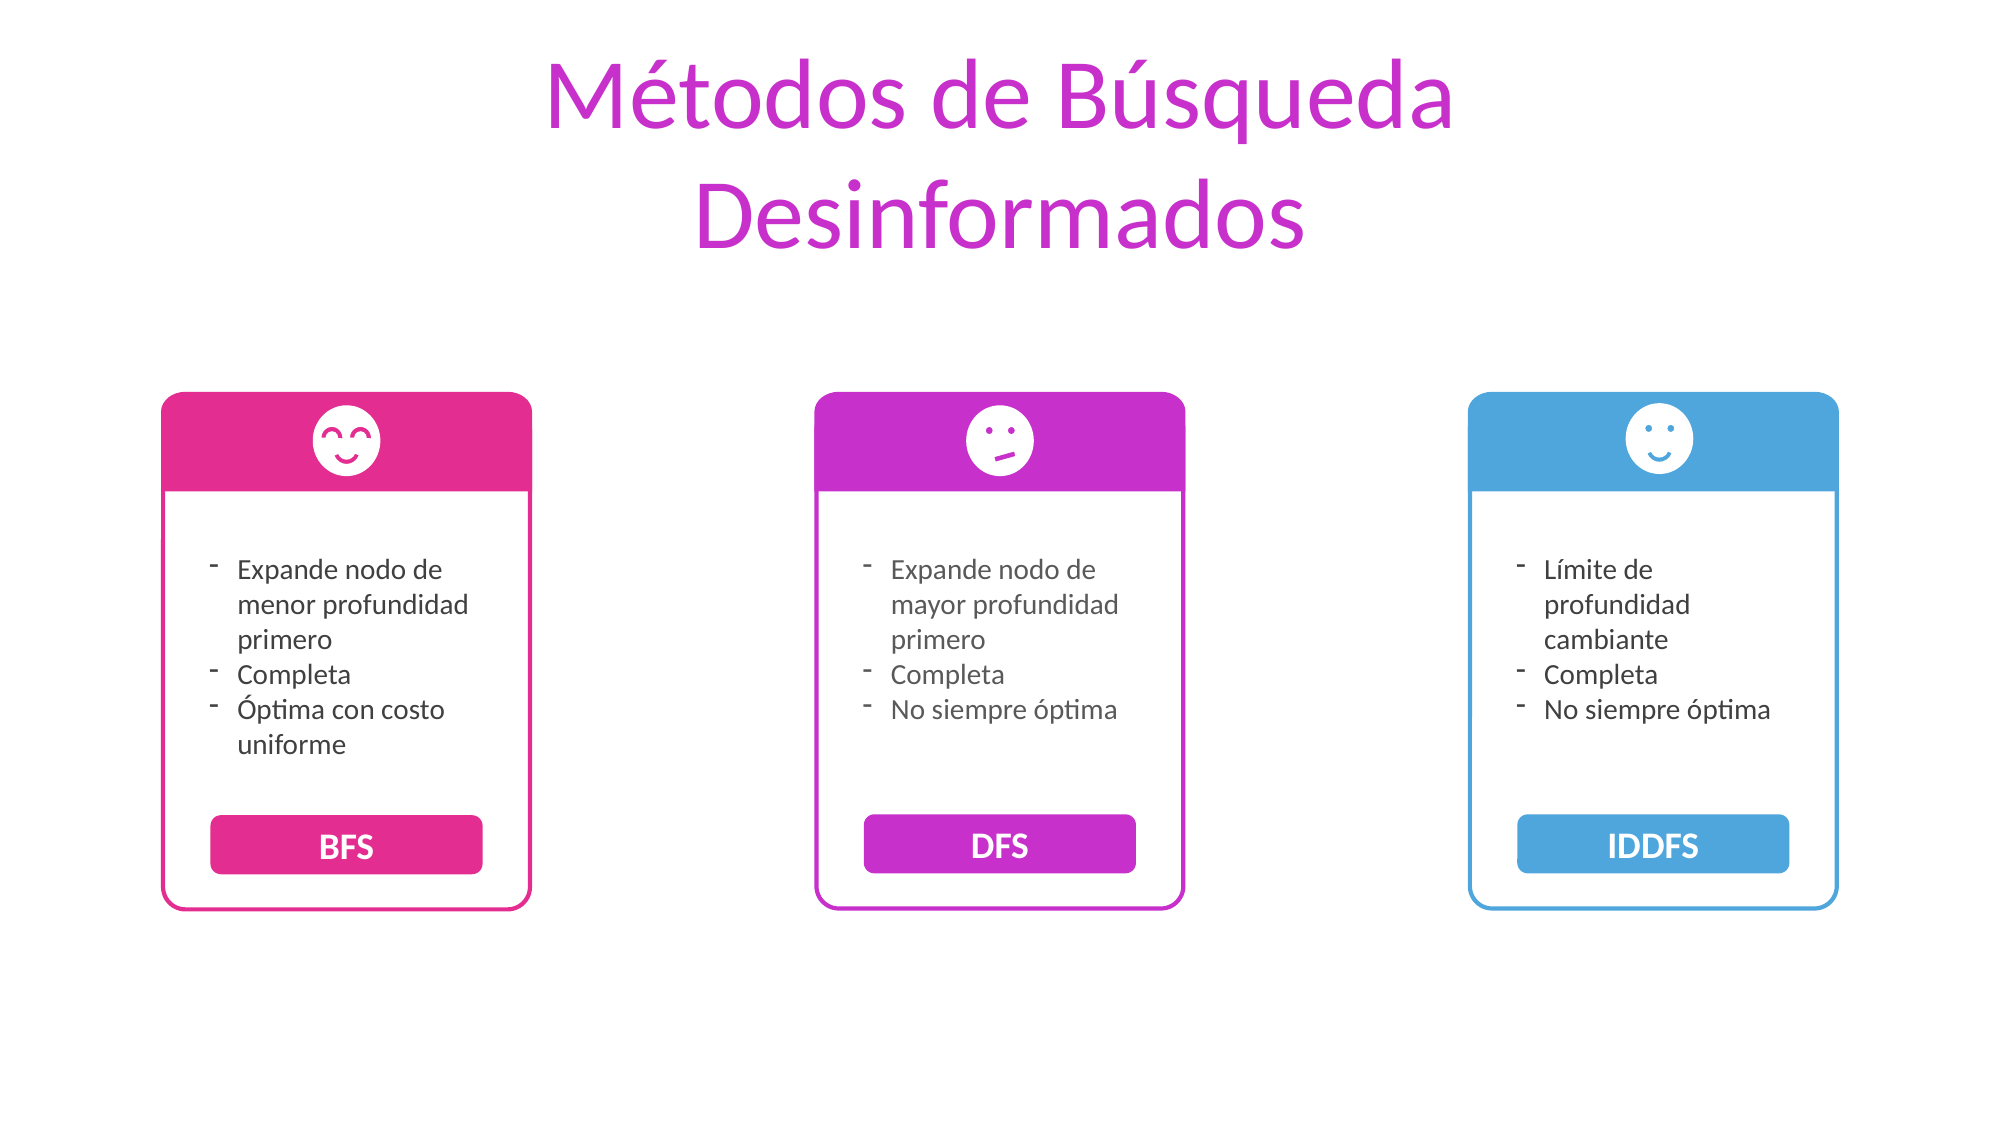

Métodos de Búsqueda Desinformados

Expande nodo de menor profundidad primero
Completa
Óptima con costo uniforme
Expande nodo de mayor profundidad primero
Completa
No siempre óptima
Límite de profundidad cambiante
Completa
No siempre óptima
DFS
IDDFS
BFS